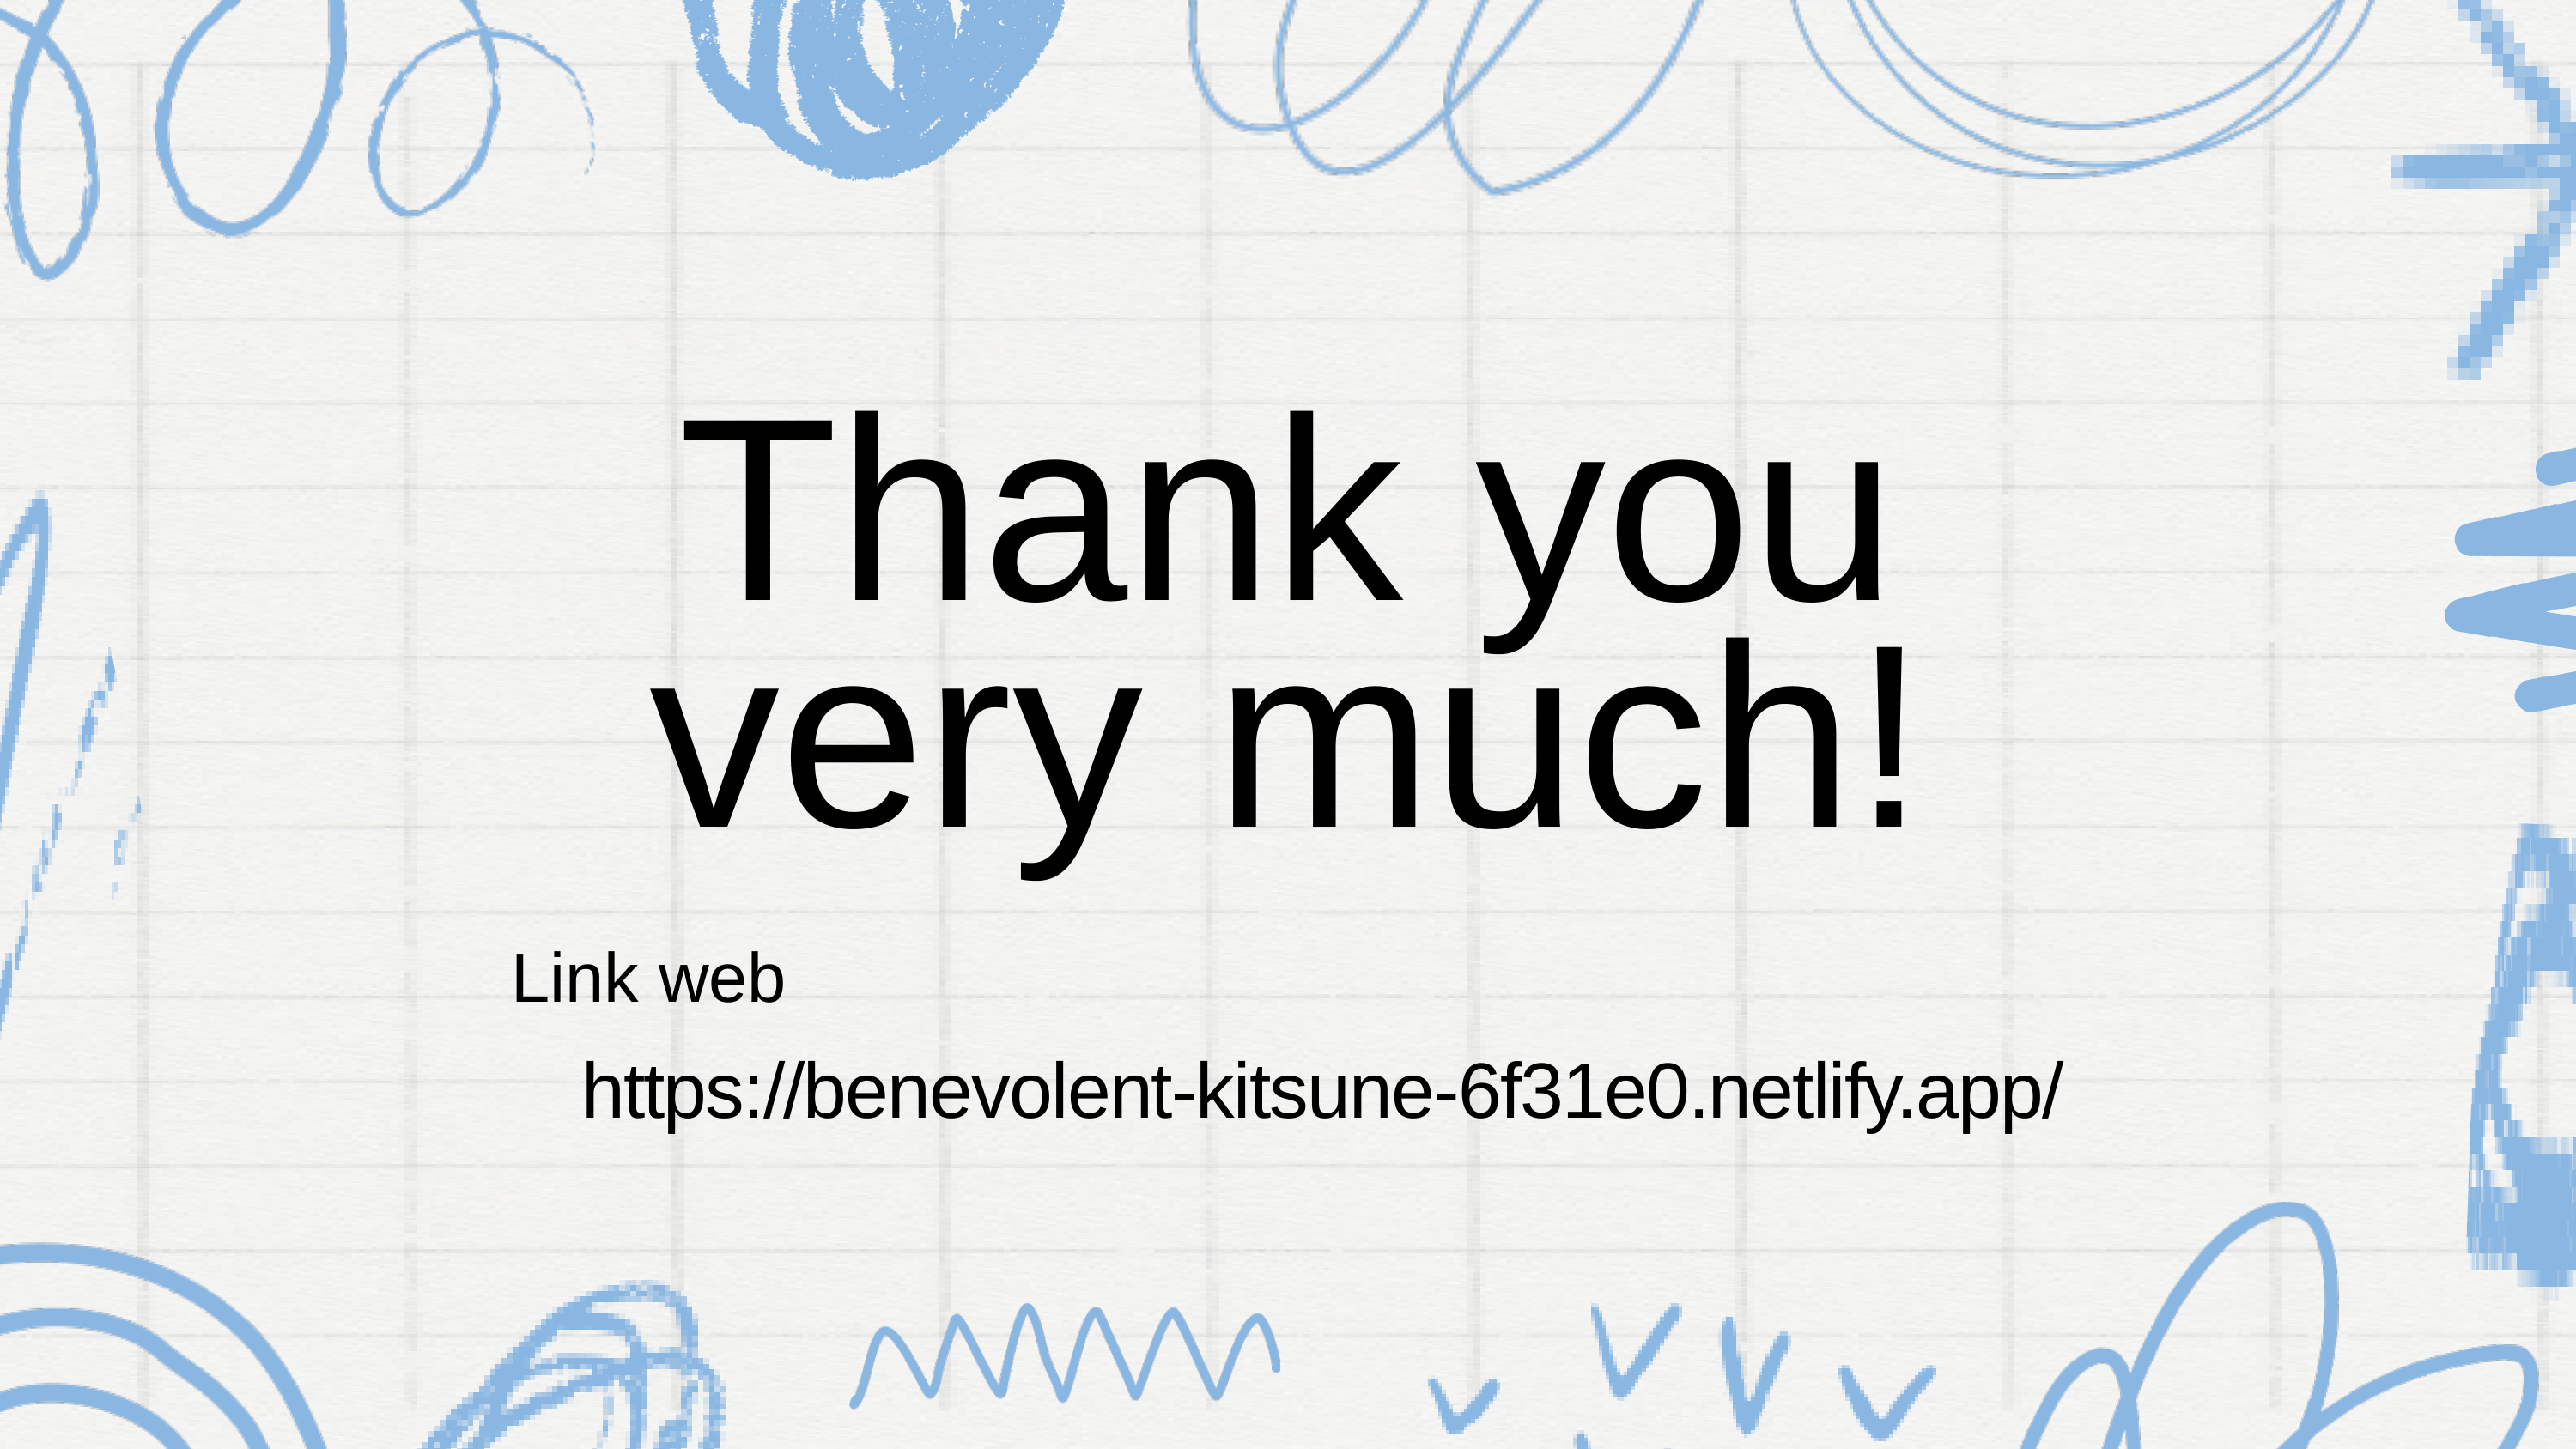

Thank you very much!

Link web

https://benevolent-kitsune-6f31e0.netlify.app/